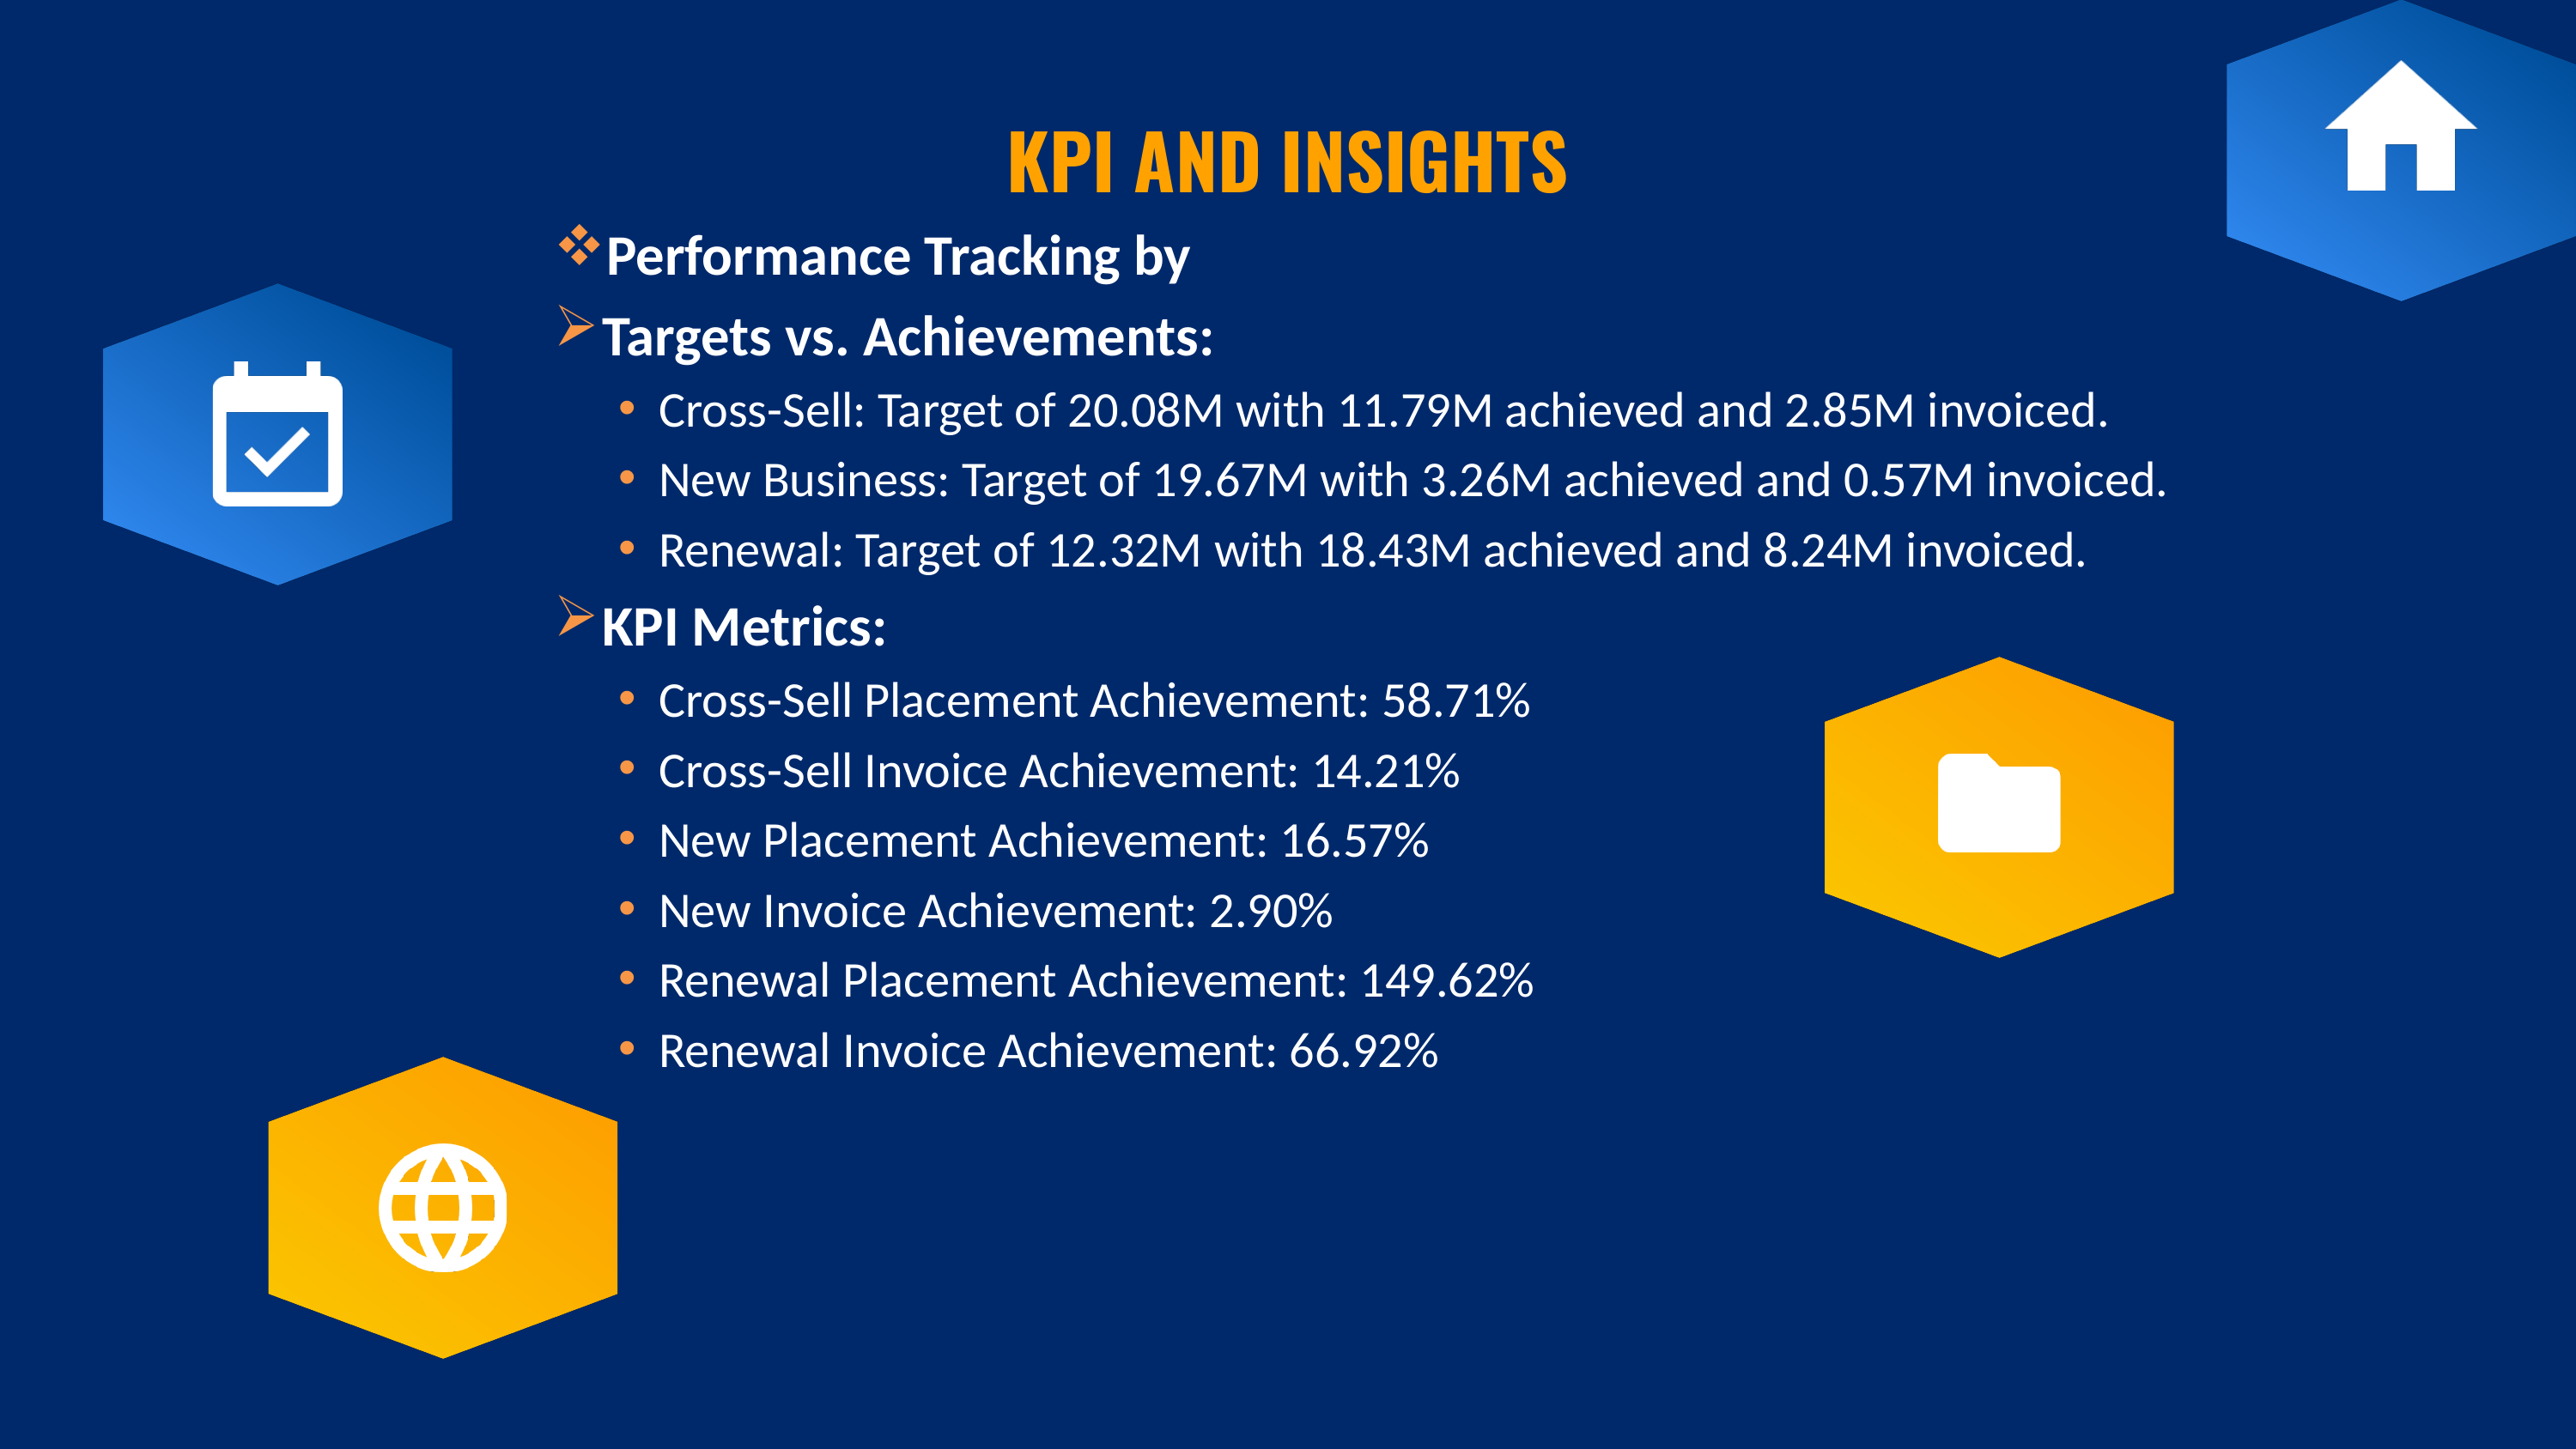

KPI AND INSIGHTS
Performance Tracking by
Targets vs. Achievements:
Cross-Sell: Target of 20.08M with 11.79M achieved and 2.85M invoiced.
New Business: Target of 19.67M with 3.26M achieved and 0.57M invoiced.
Renewal: Target of 12.32M with 18.43M achieved and 8.24M invoiced.
KPI Metrics:
Cross-Sell Placement Achievement: 58.71%
Cross-Sell Invoice Achievement: 14.21%
New Placement Achievement: 16.57%
New Invoice Achievement: 2.90%
Renewal Placement Achievement: 149.62%
Renewal Invoice Achievement: 66.92%